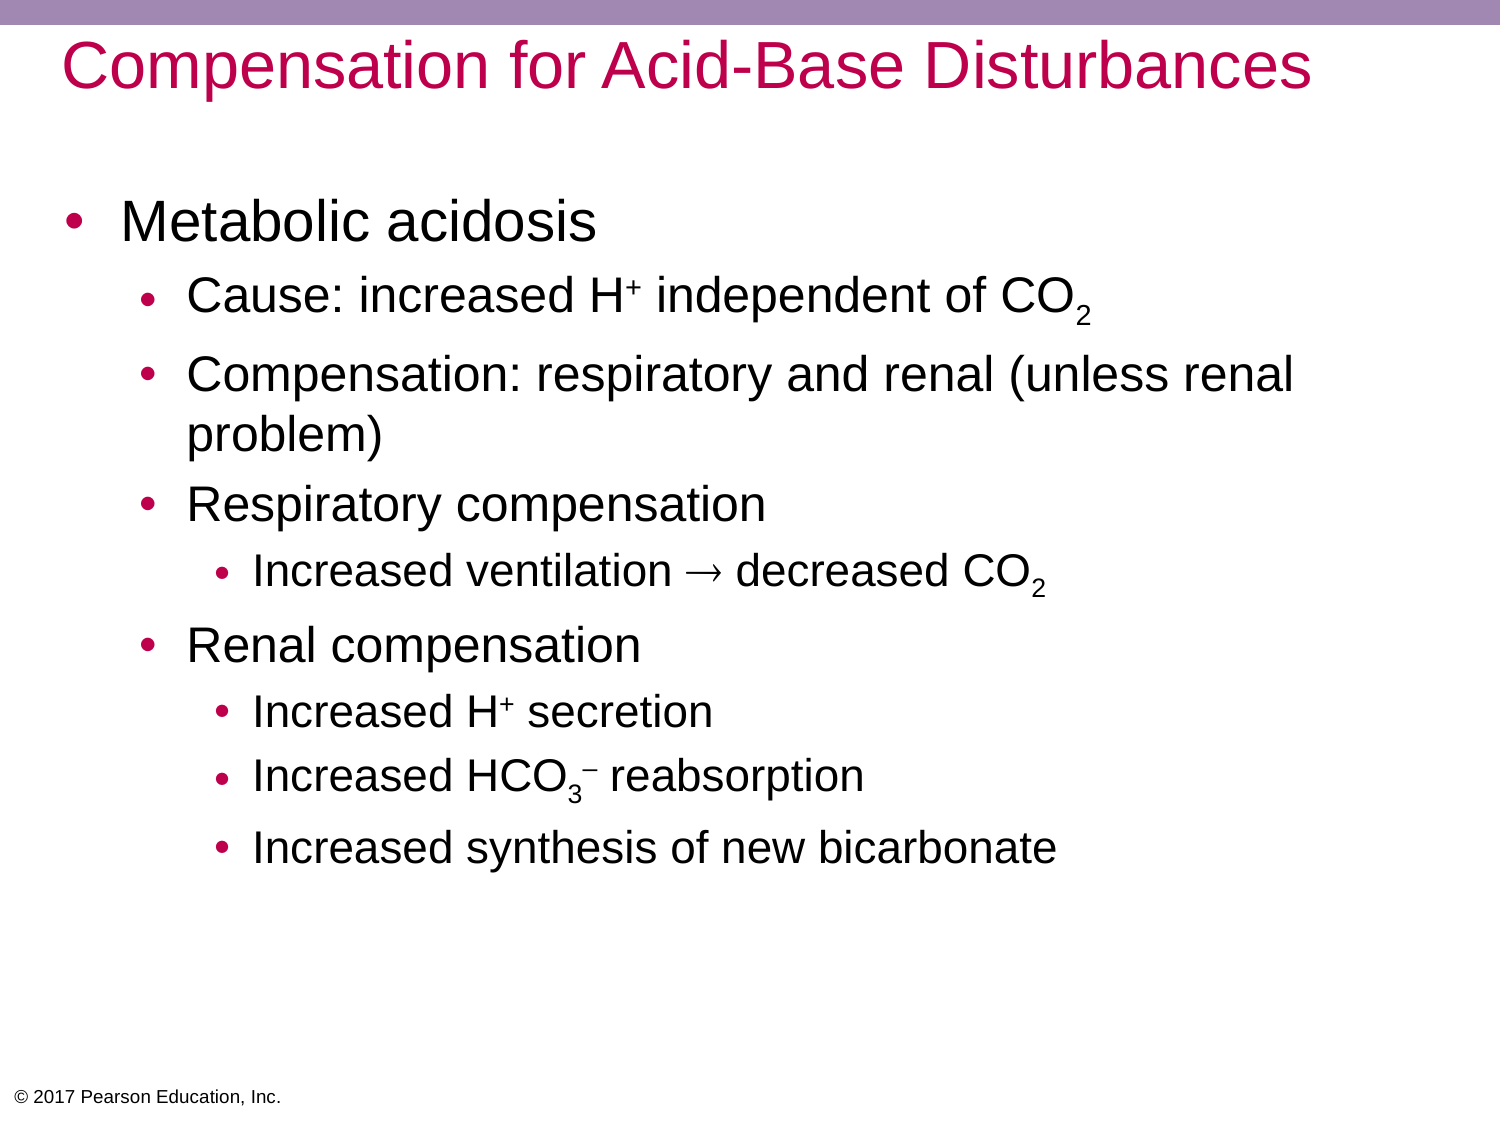

# Compensation for Acid-Base Disturbances
Metabolic acidosis
Cause: increased H+ independent of CO2
Compensation: respiratory and renal (unless renal problem)
Respiratory compensation
Increased ventilation → decreased CO2
Renal compensation
Increased H+ secretion
Increased HCO3– reabsorption
Increased synthesis of new bicarbonate